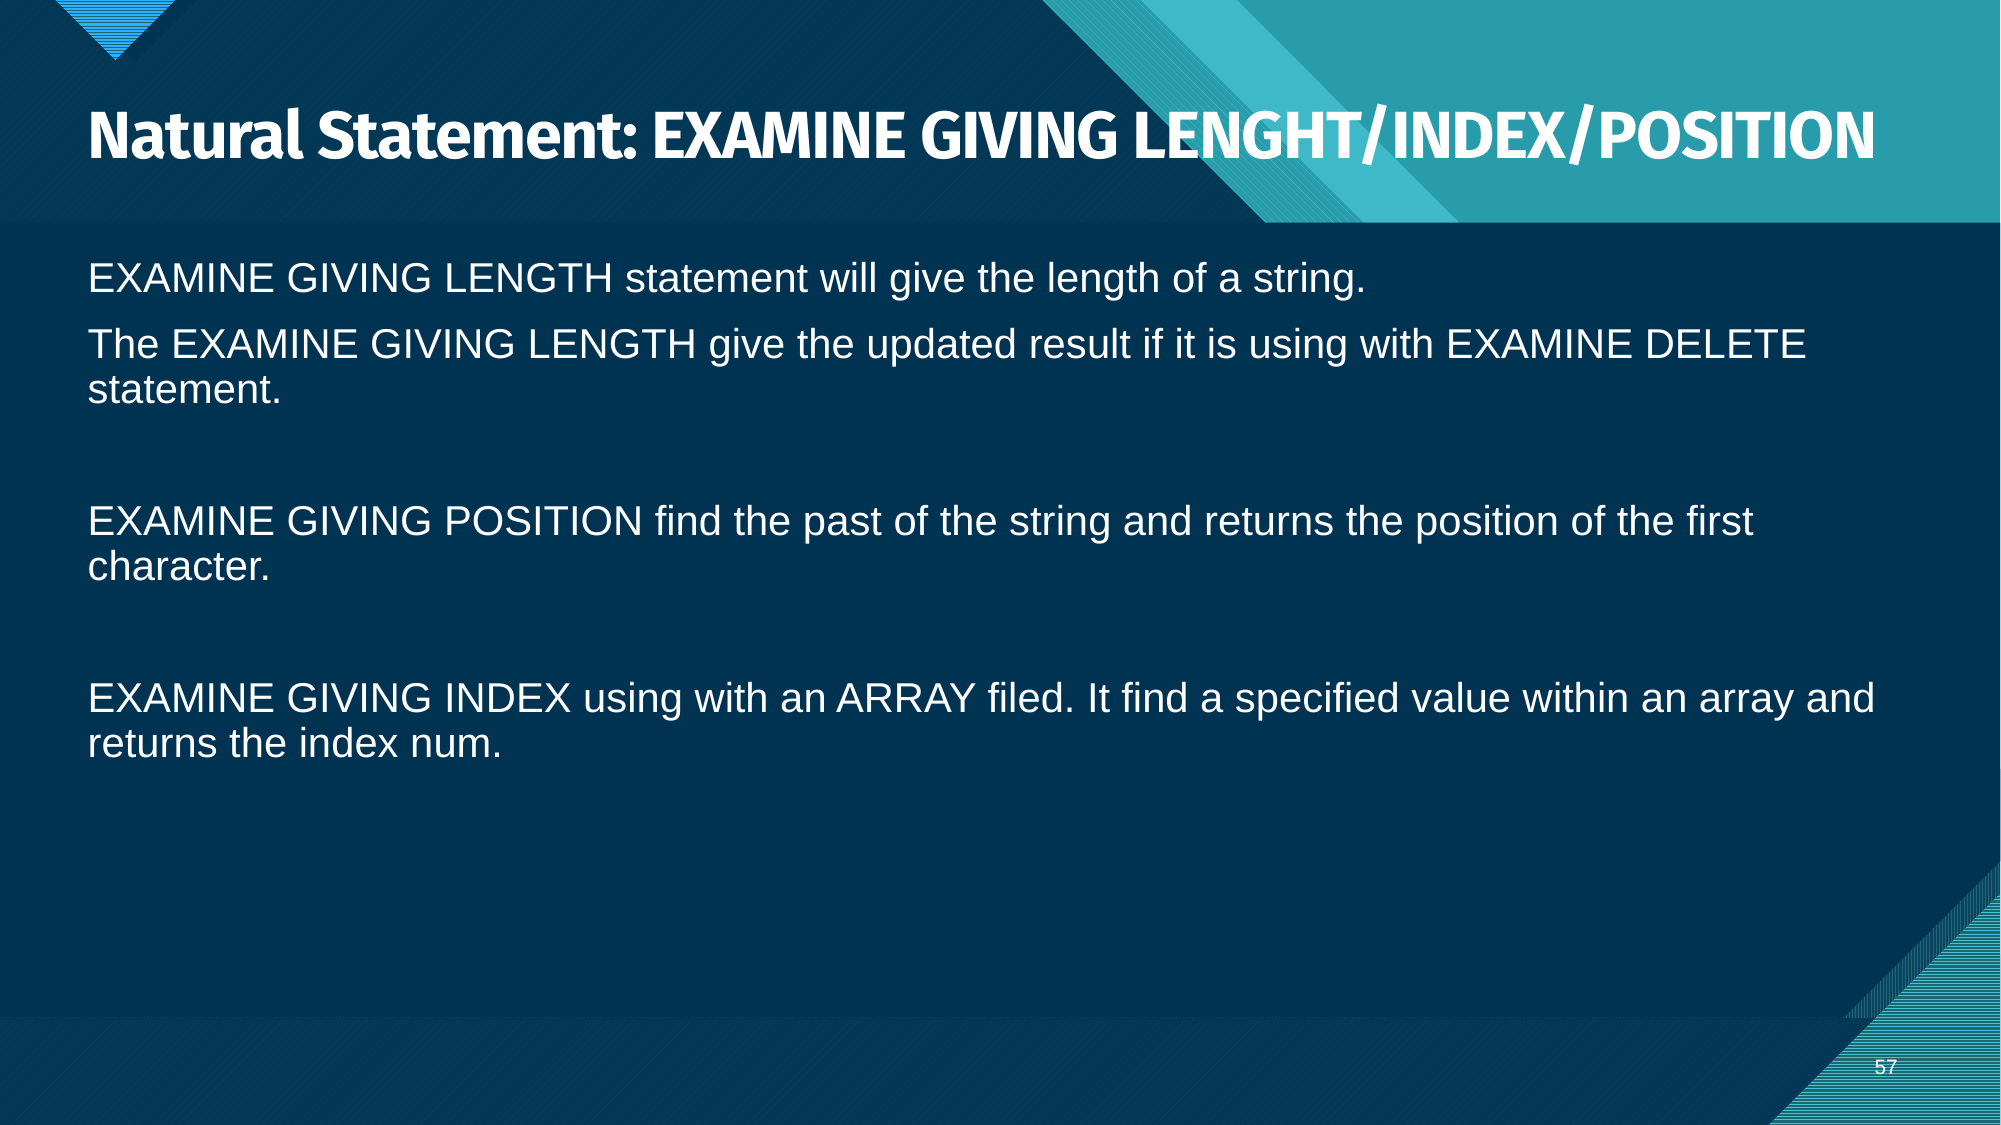

# Natural Statement: EXAMINE GIVING LENGHT/INDEX/POSITION
EXAMINE GIVING LENGTH statement will give the length of a string.
The EXAMINE GIVING LENGTH give the updated result if it is using with EXAMINE DELETE statement.

EXAMINE GIVING POSITION find the past of the string and returns the position of the first character.

EXAMINE GIVING INDEX using with an ARRAY filed. It find a specified value within an array and returns the index num.

57